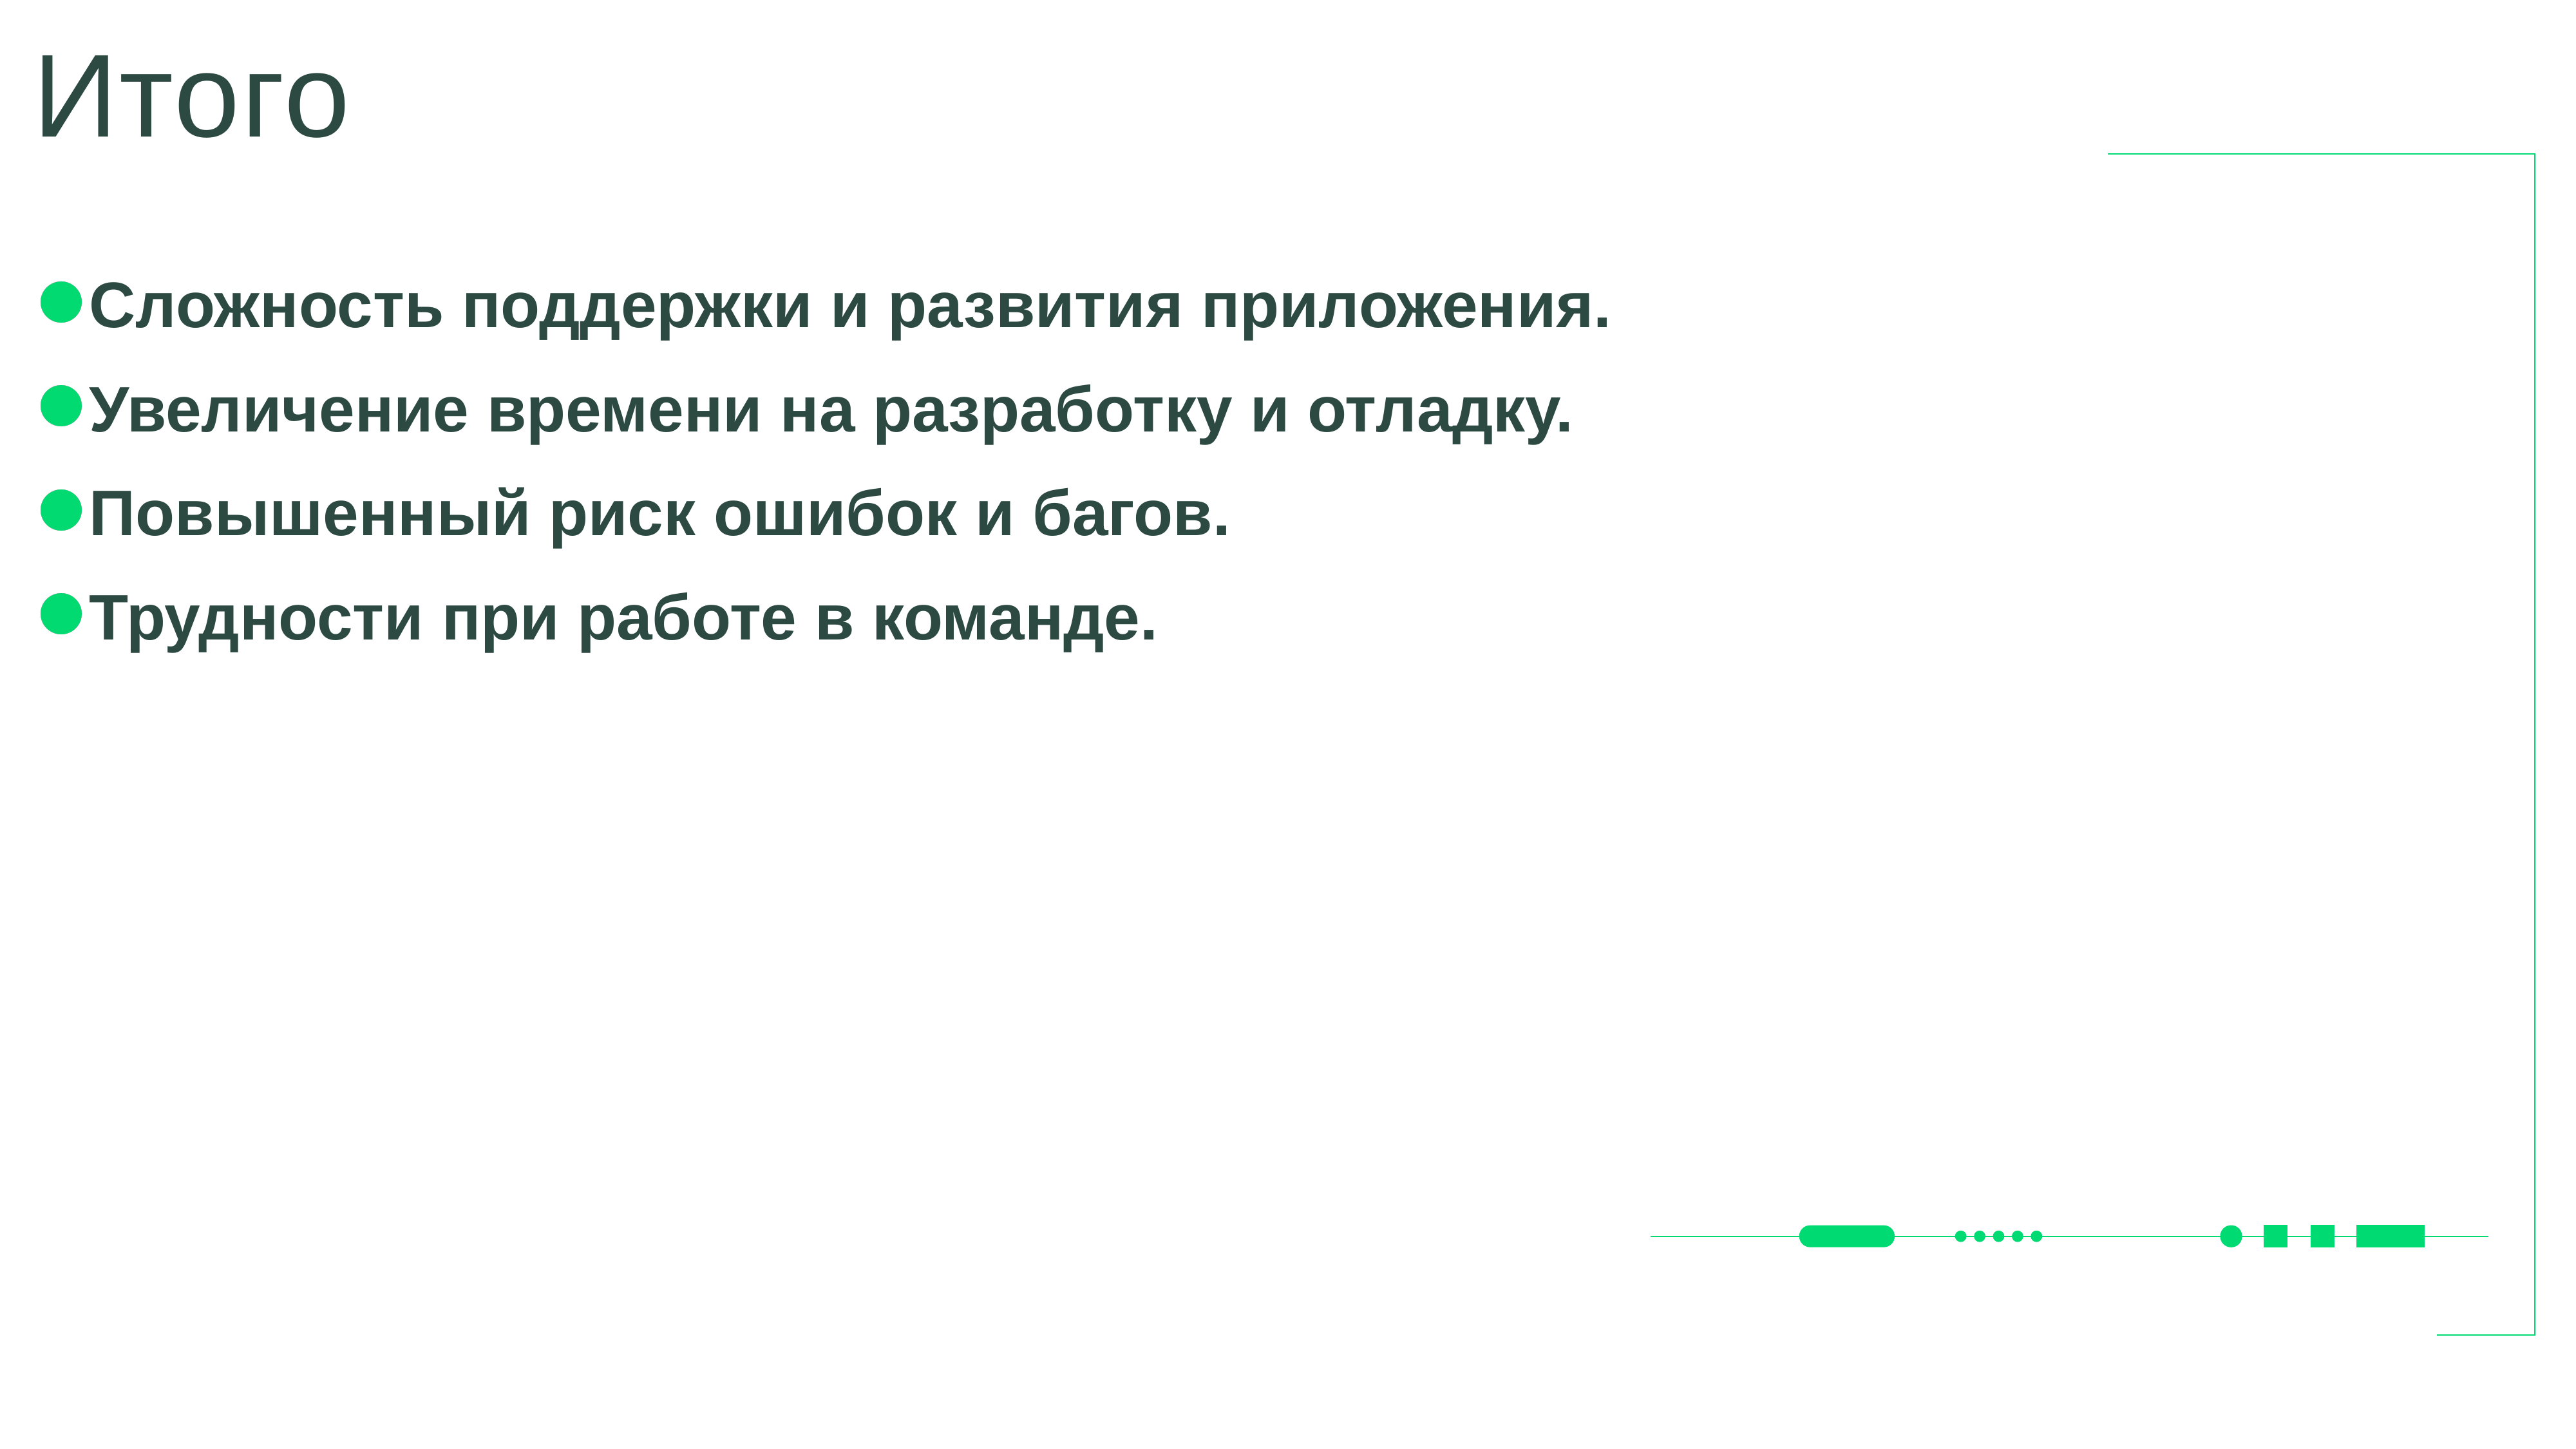

# Итого

Сложность поддержки и развития приложения.
Увеличение времени на разработку и отладку.
Повышенный риск ошибок и багов.
Трудности при работе в команде.